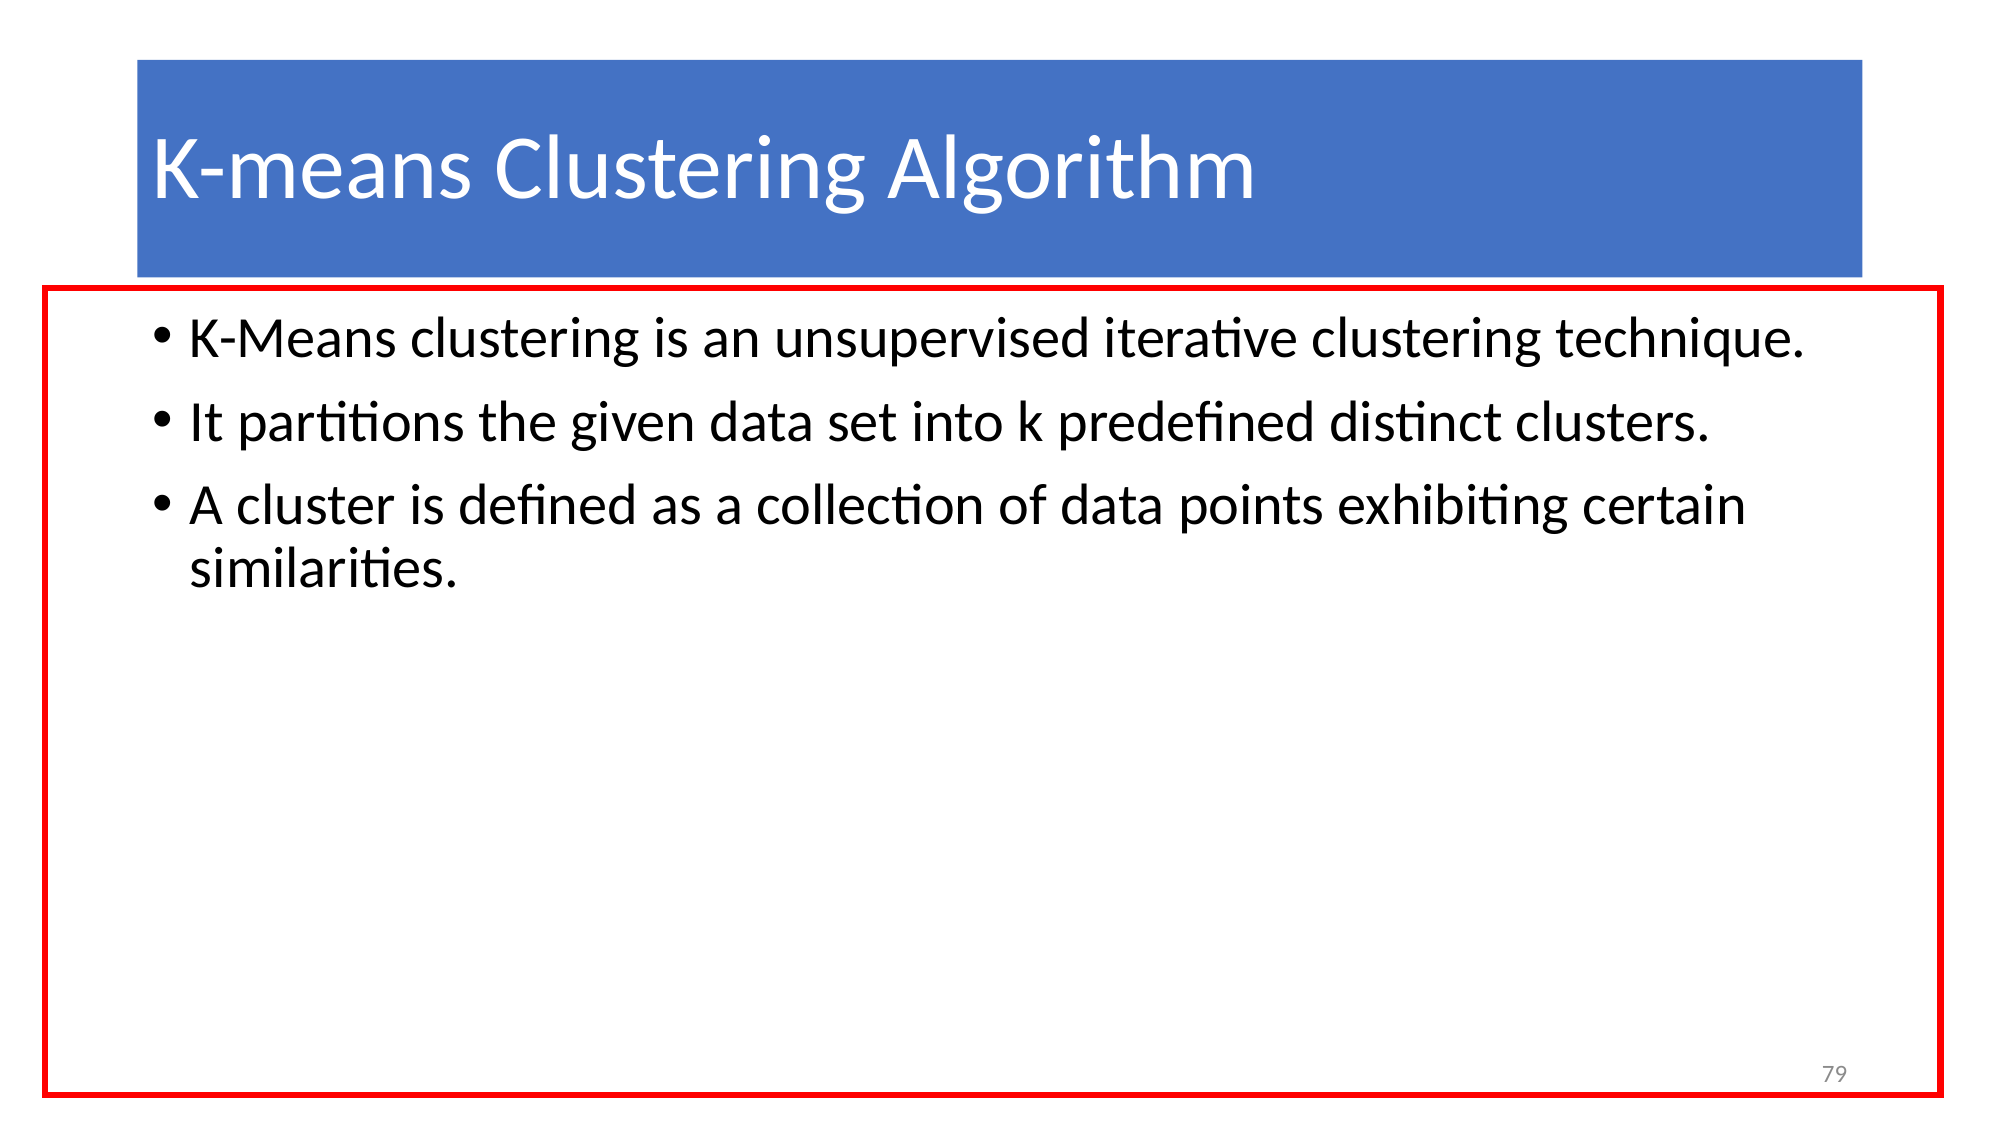

# K-means Clustering Algorithm

K-Means clustering is an unsupervised iterative clustering technique.
It partitions the given data set into k predefined distinct clusters.
A cluster is defined as a collection of data points exhibiting certain similarities.
79